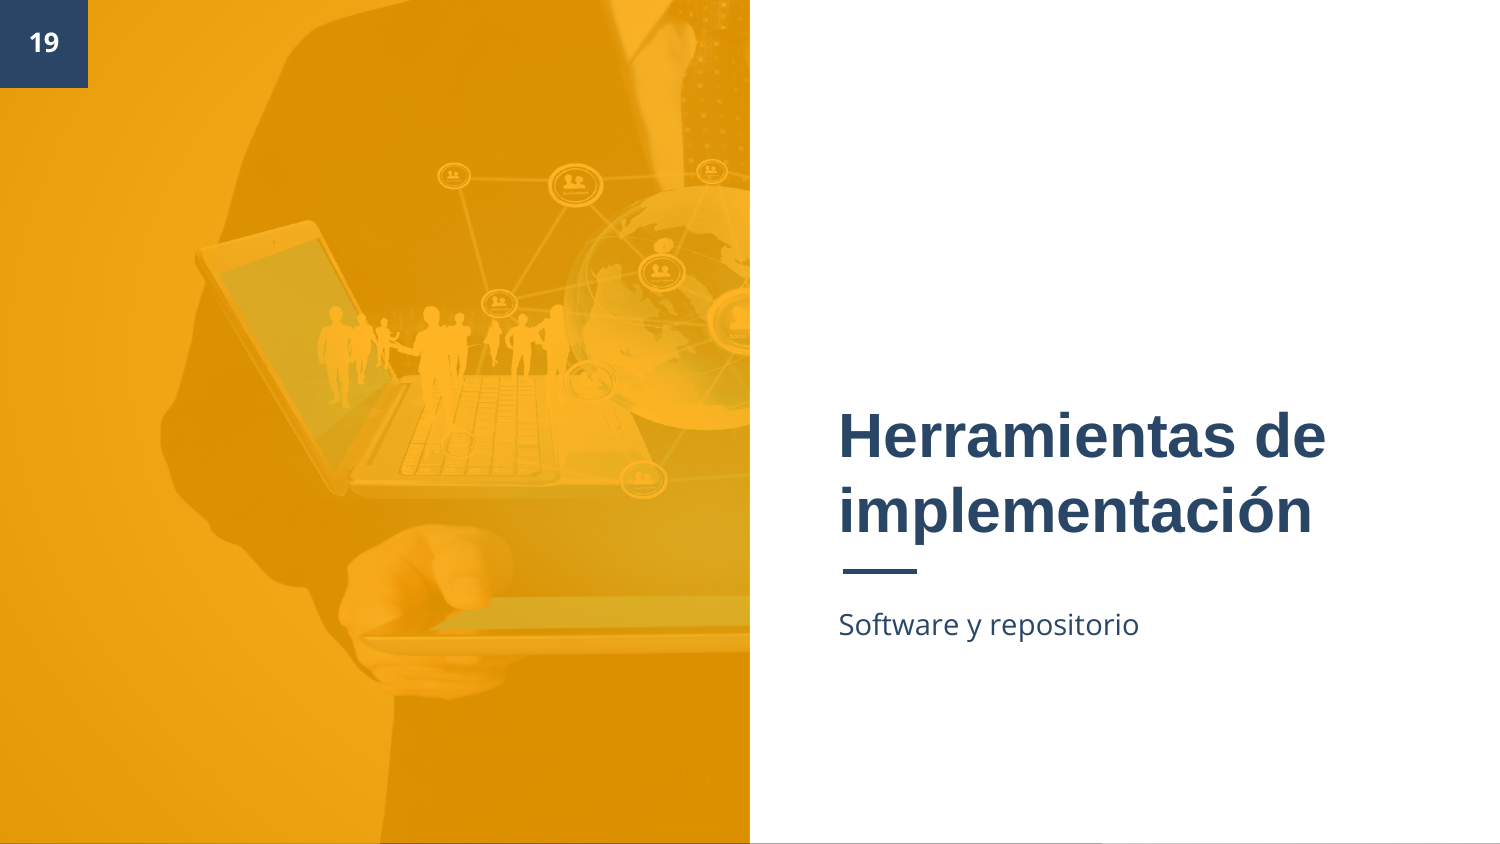

19
# Herramientas de implementación
Software y repositorio